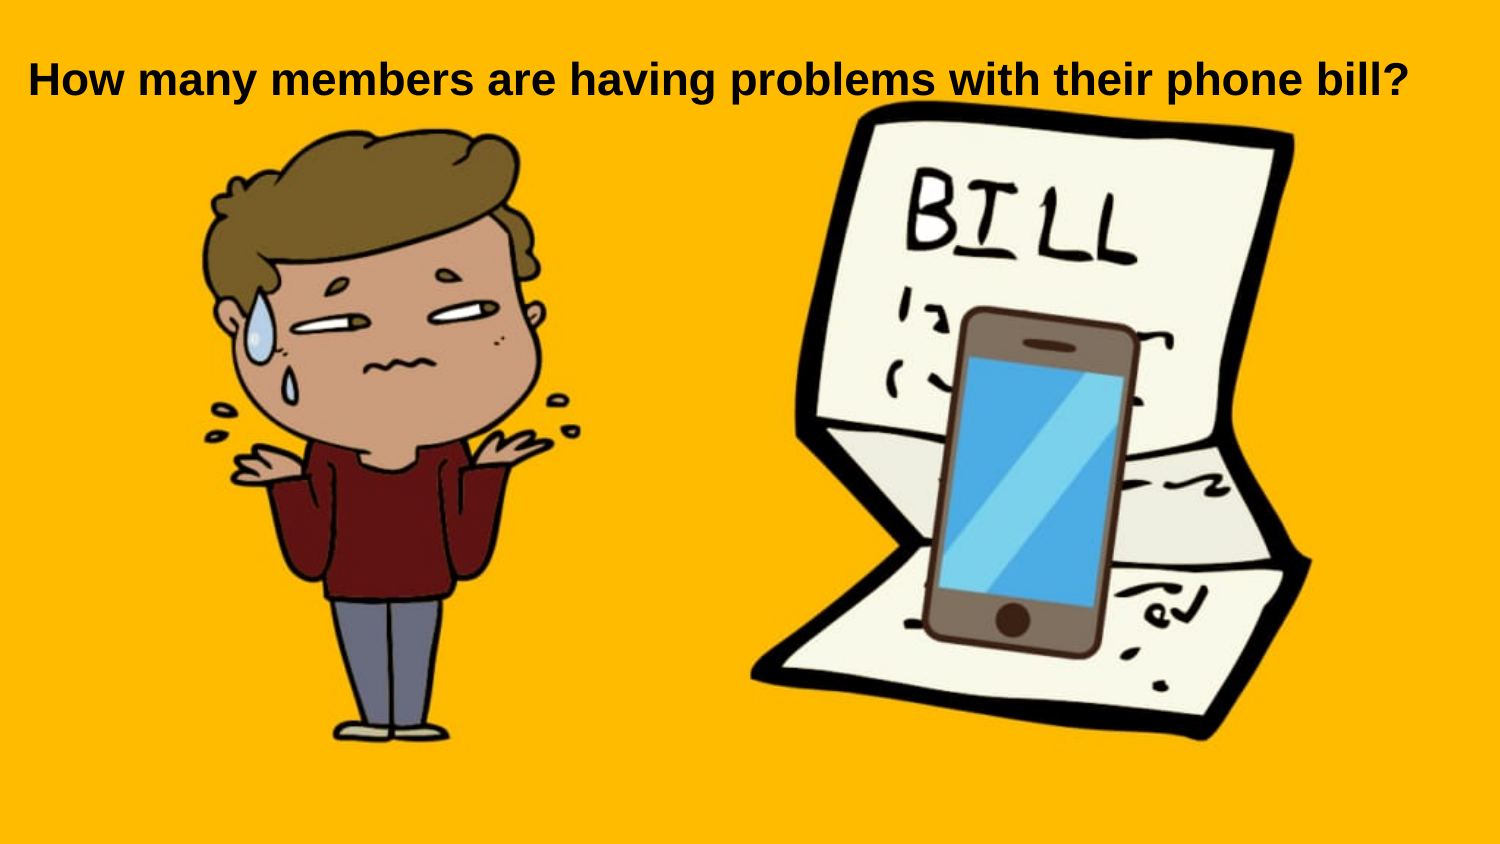

# How many members are having problems with their phone bill?